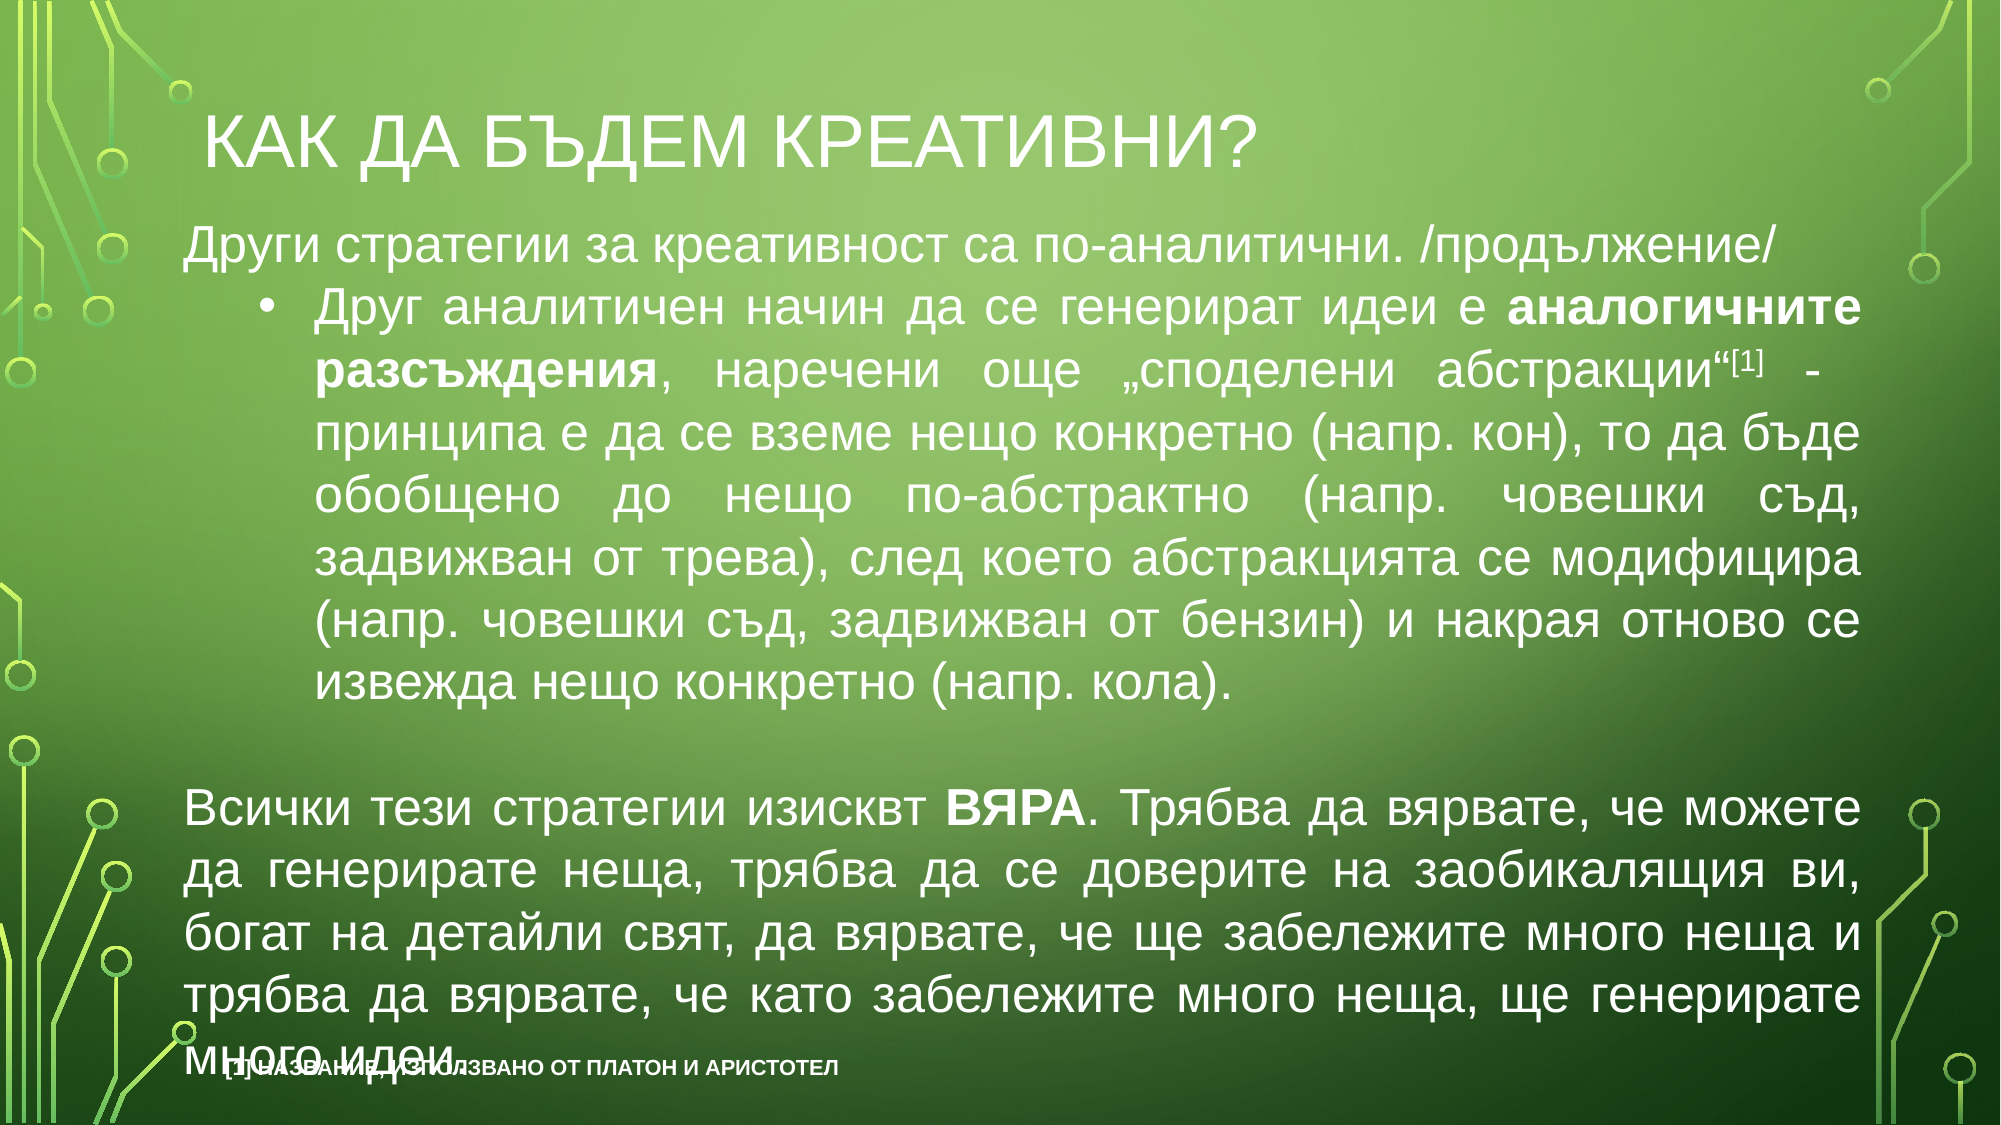

# Как да бъдем креативни?
Други стратегии за креативност са по-аналитични. /продължение/
Друг аналитичен начин да се генерират идеи е аналогичните разсъждения, наречени още „споделени абстракции“[1] -  принципа е да се вземе нещо конкретно (напр. кон), то да бъде обобщено до нещо по-абстрактно (напр. човешки съд, задвижван от трева), след което абстракцията се модифицира (напр. човешки съд, задвижван от бензин) и накрая отново се извежда нещо конкретно (напр. кола).

Всички тези стратегии изисквт ВЯРА. Трябва да вярвате, че можете да генерирате неща, трябва да се доверите на заобикалящия ви, богат на детайли свят, да вярвате, че ще забележите много неща и трябва да вярвате, че като забележите много неща, ще генерирате много идеи.
[1] Название, използвано от Платон и Аристотел